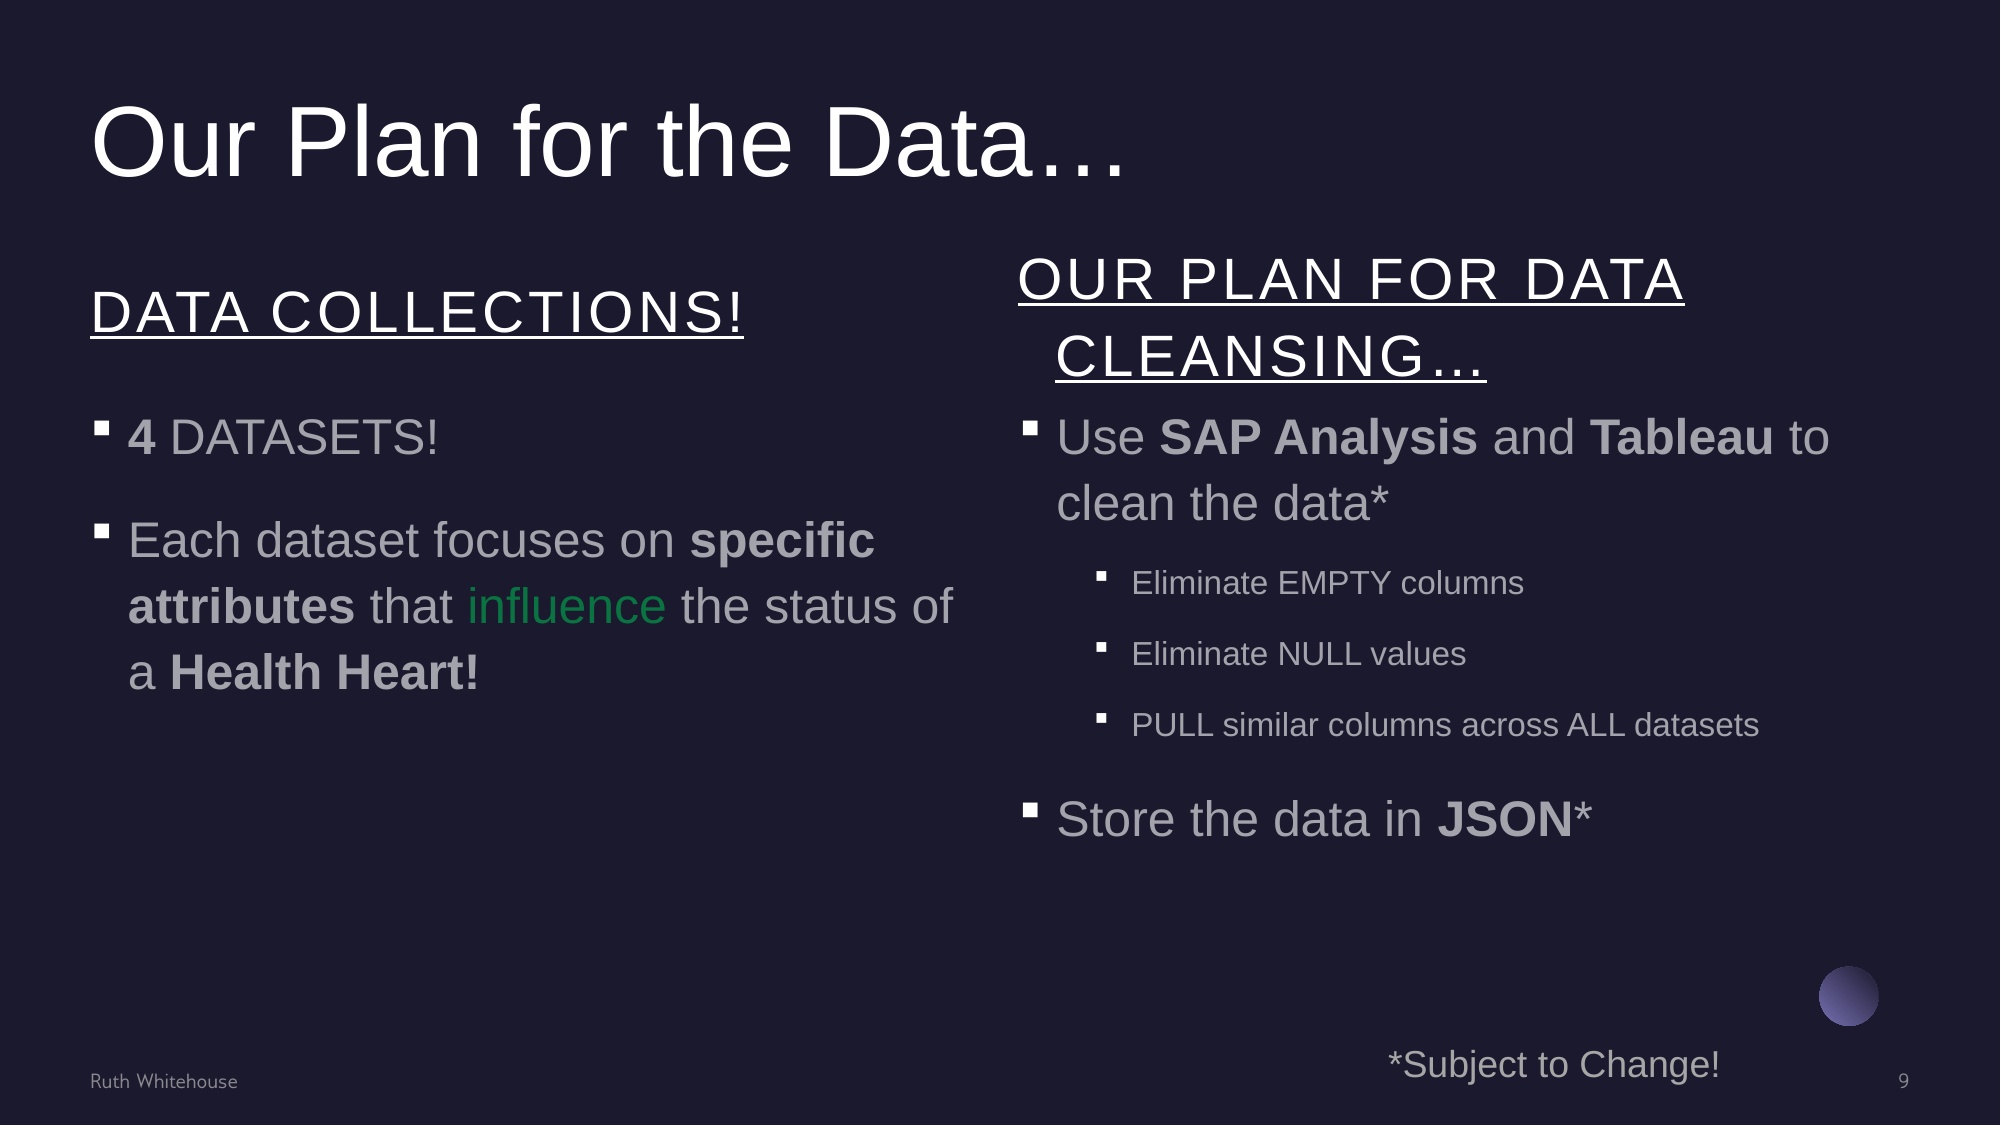

# Our Plan for the Data…
DATA COLLECTIONS!
Our plan for data cleansing…
4 DATASETS!
Each dataset focuses on specific attributes that influence the status of a Health Heart!
Use SAP Analysis and Tableau to clean the data*
Eliminate EMPTY columns
Eliminate NULL values
PULL similar columns across ALL datasets
Store the data in JSON*
*Subject to Change!
Ruth Whitehouse
9